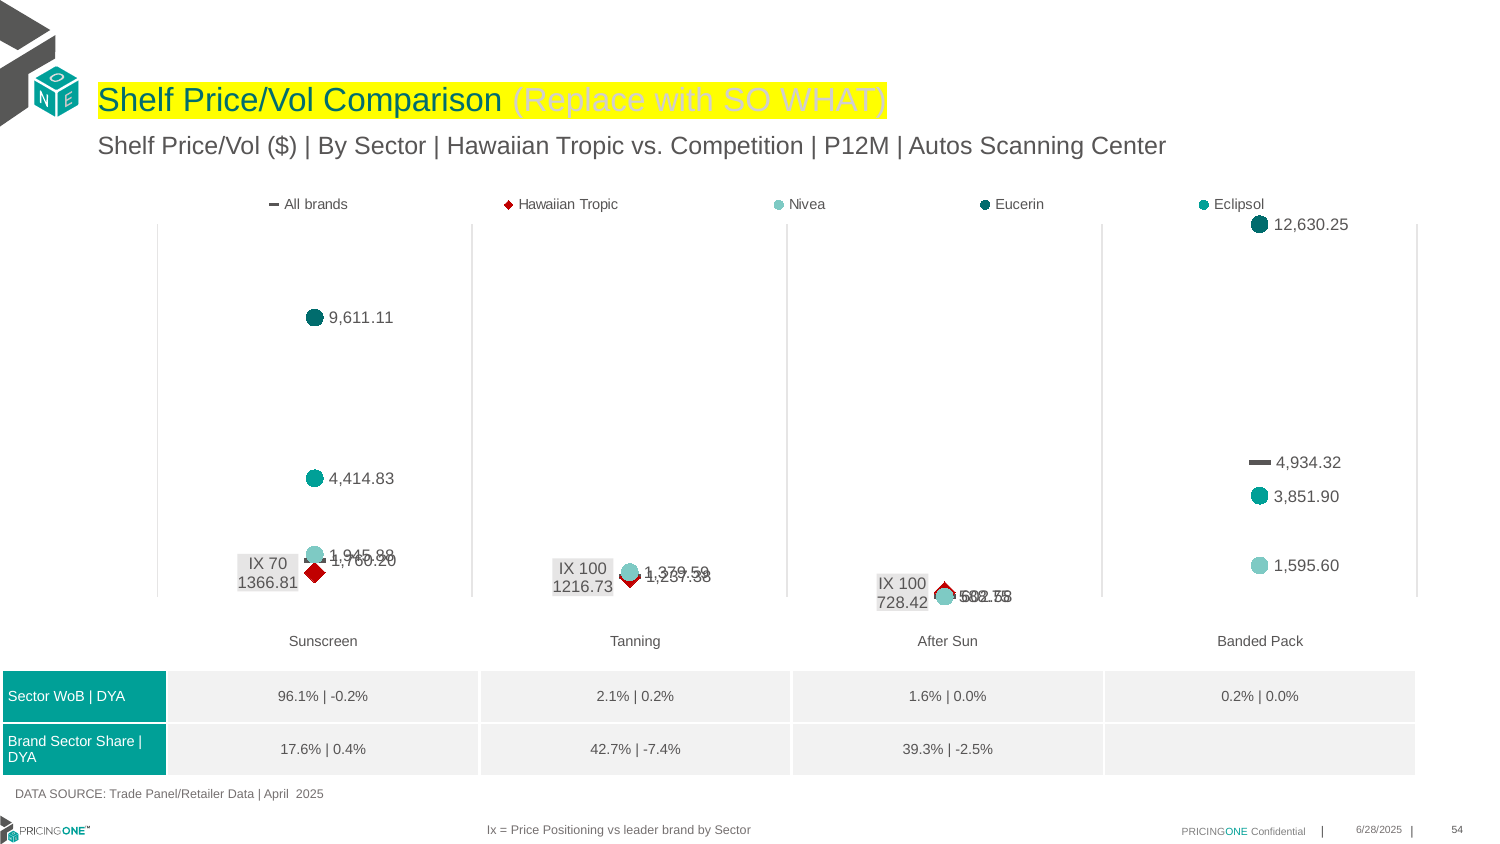

# Shelf Price/Vol Comparison (Replace with SO WHAT)
Shelf Price/Vol ($) | By Sector | Hawaiian Tropic vs. Competition | P12M | Autos Scanning Center

### Chart

| Category | All brands | Hawaiian Tropic | Nivea | Eucerin | Eclipsol |
|---|---|---|---|---|---|
| IX 70 | 1760.2 | 1366.81 | 1945.88 | 9611.11 | 4414.83 |
| IX 100 | 1237.38 | 1216.73 | 1379.59 | None | None |
| IX 100 | 602.58 | 728.42 | 588.75 | None | None |
| None | 4934.32 | None | 1595.6 | 12630.25 | 3851.9 |
|  | Sunscreen | Tanning | After Sun | Banded Pack |
| --- | --- | --- | --- | --- |
| Sector WoB | DYA | 96.1% | -0.2% | 2.1% | 0.2% | 1.6% | 0.0% | 0.2% | 0.0% |
| Brand Sector Share | DYA | 17.6% | 0.4% | 42.7% | -7.4% | 39.3% | -2.5% |  |
DATA SOURCE: Trade Panel/Retailer Data | April  2025
Ix = Price Positioning vs leader brand by Sector
6/28/2025
54